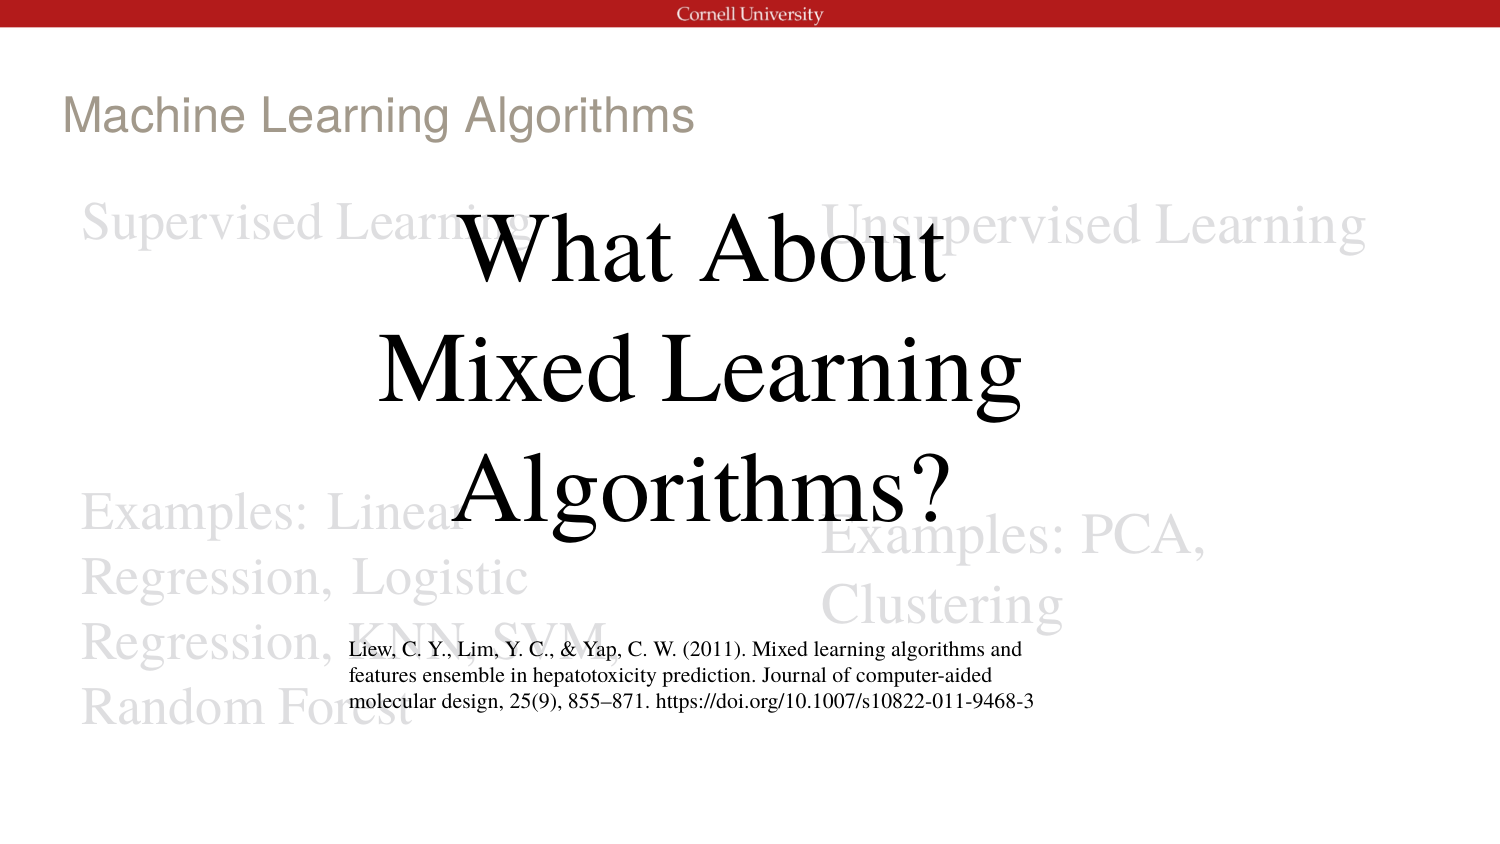

# Machine Learning Algorithms
What About Mixed Learning Algorithms?

Liew, C. Y., Lim, Y. C., & Yap, C. W. (2011). Mixed learning algorithms and features ensemble in hepatotoxicity prediction. Journal of computer-aided molecular design, 25(9), 855–871. https://doi.org/10.1007/s10822-011-9468-3

Supervised Learning

Examples: Linear Regression, Logistic Regression, KNN, SVM, Random Forest
Unsupervised Learning

Examples: PCA, Clustering